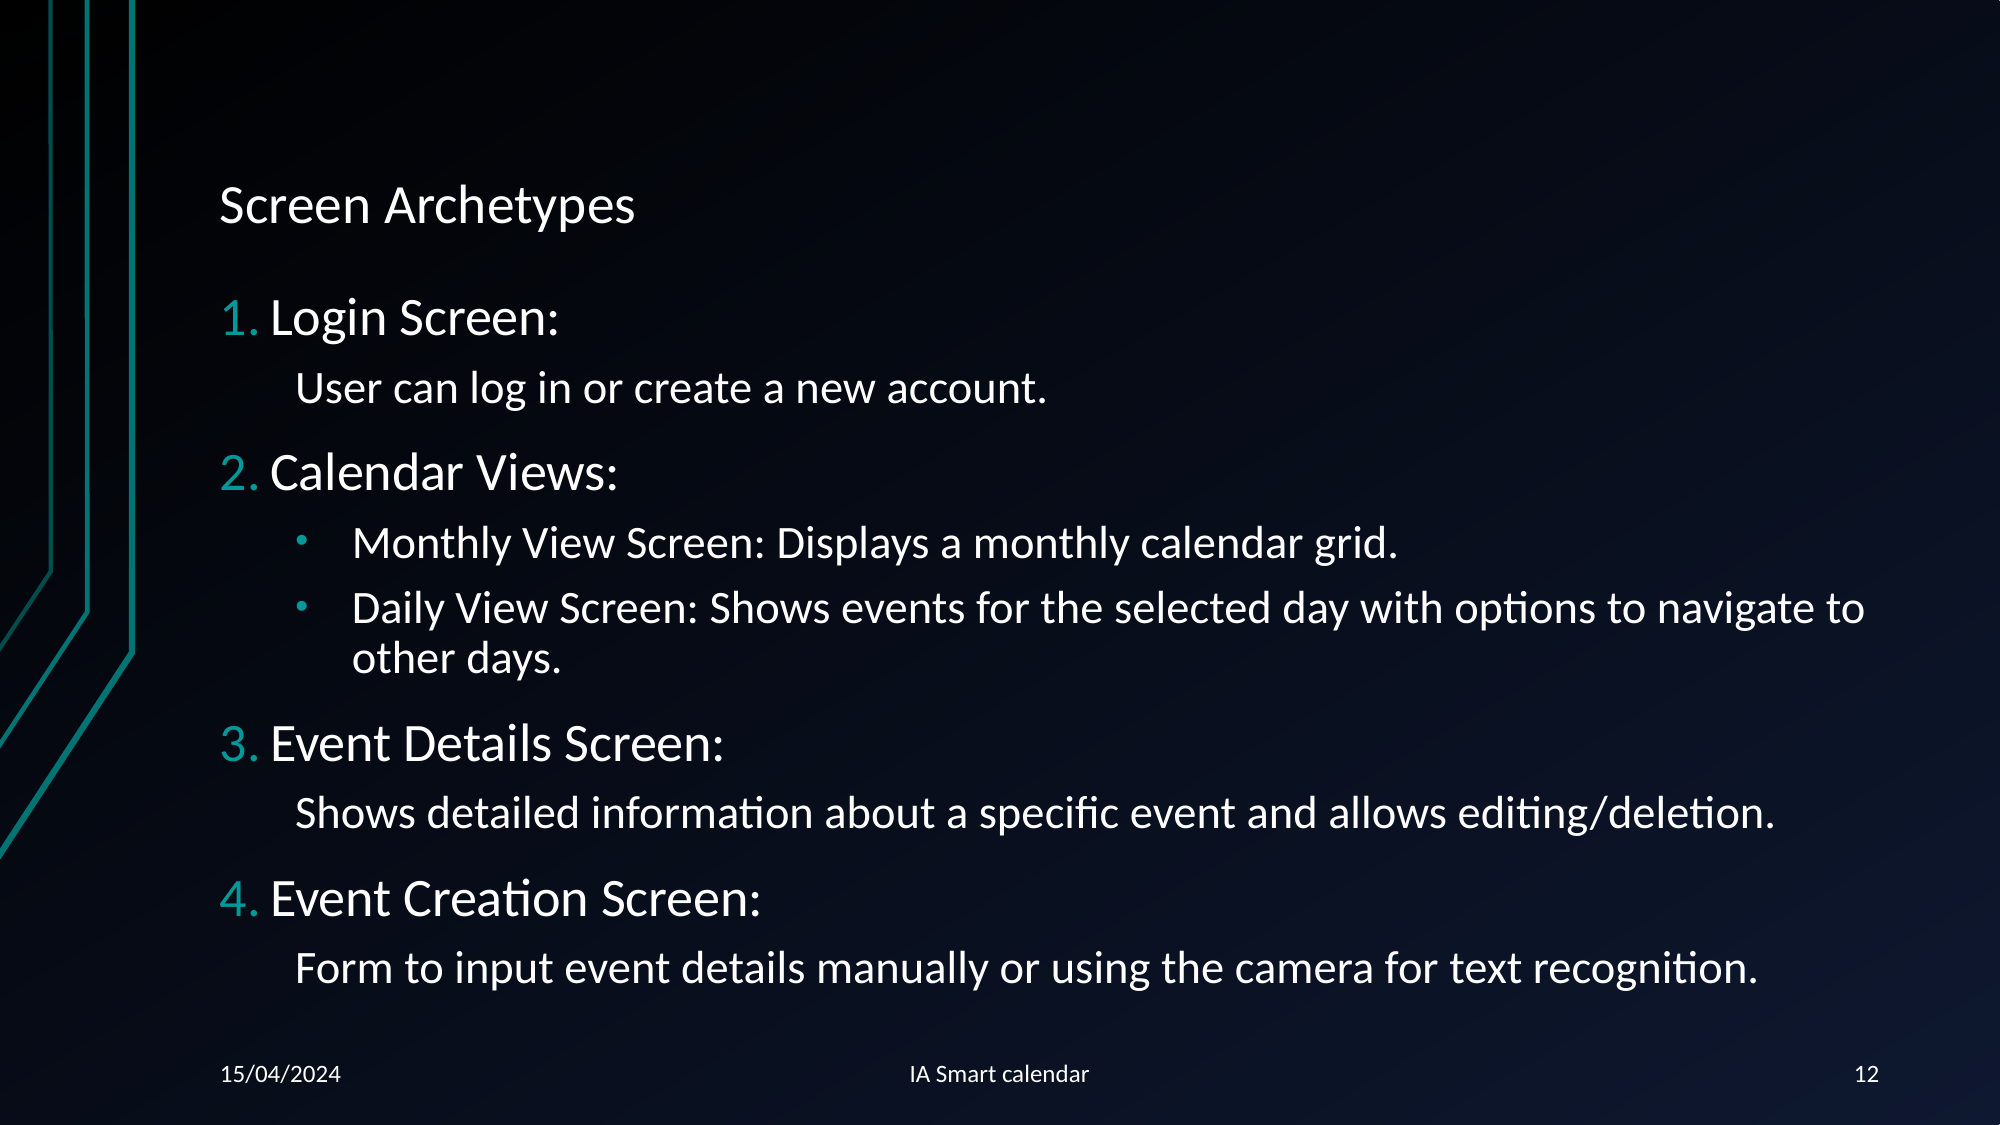

# Screen Archetypes
Login Screen:
User can log in or create a new account.
Calendar Views:
Monthly View Screen: Displays a monthly calendar grid.
Daily View Screen: Shows events for the selected day with options to navigate to other days.
Event Details Screen:
Shows detailed information about a specific event and allows editing/deletion.
Event Creation Screen:
Form to input event details manually or using the camera for text recognition.
15/04/2024
IA Smart calendar
12